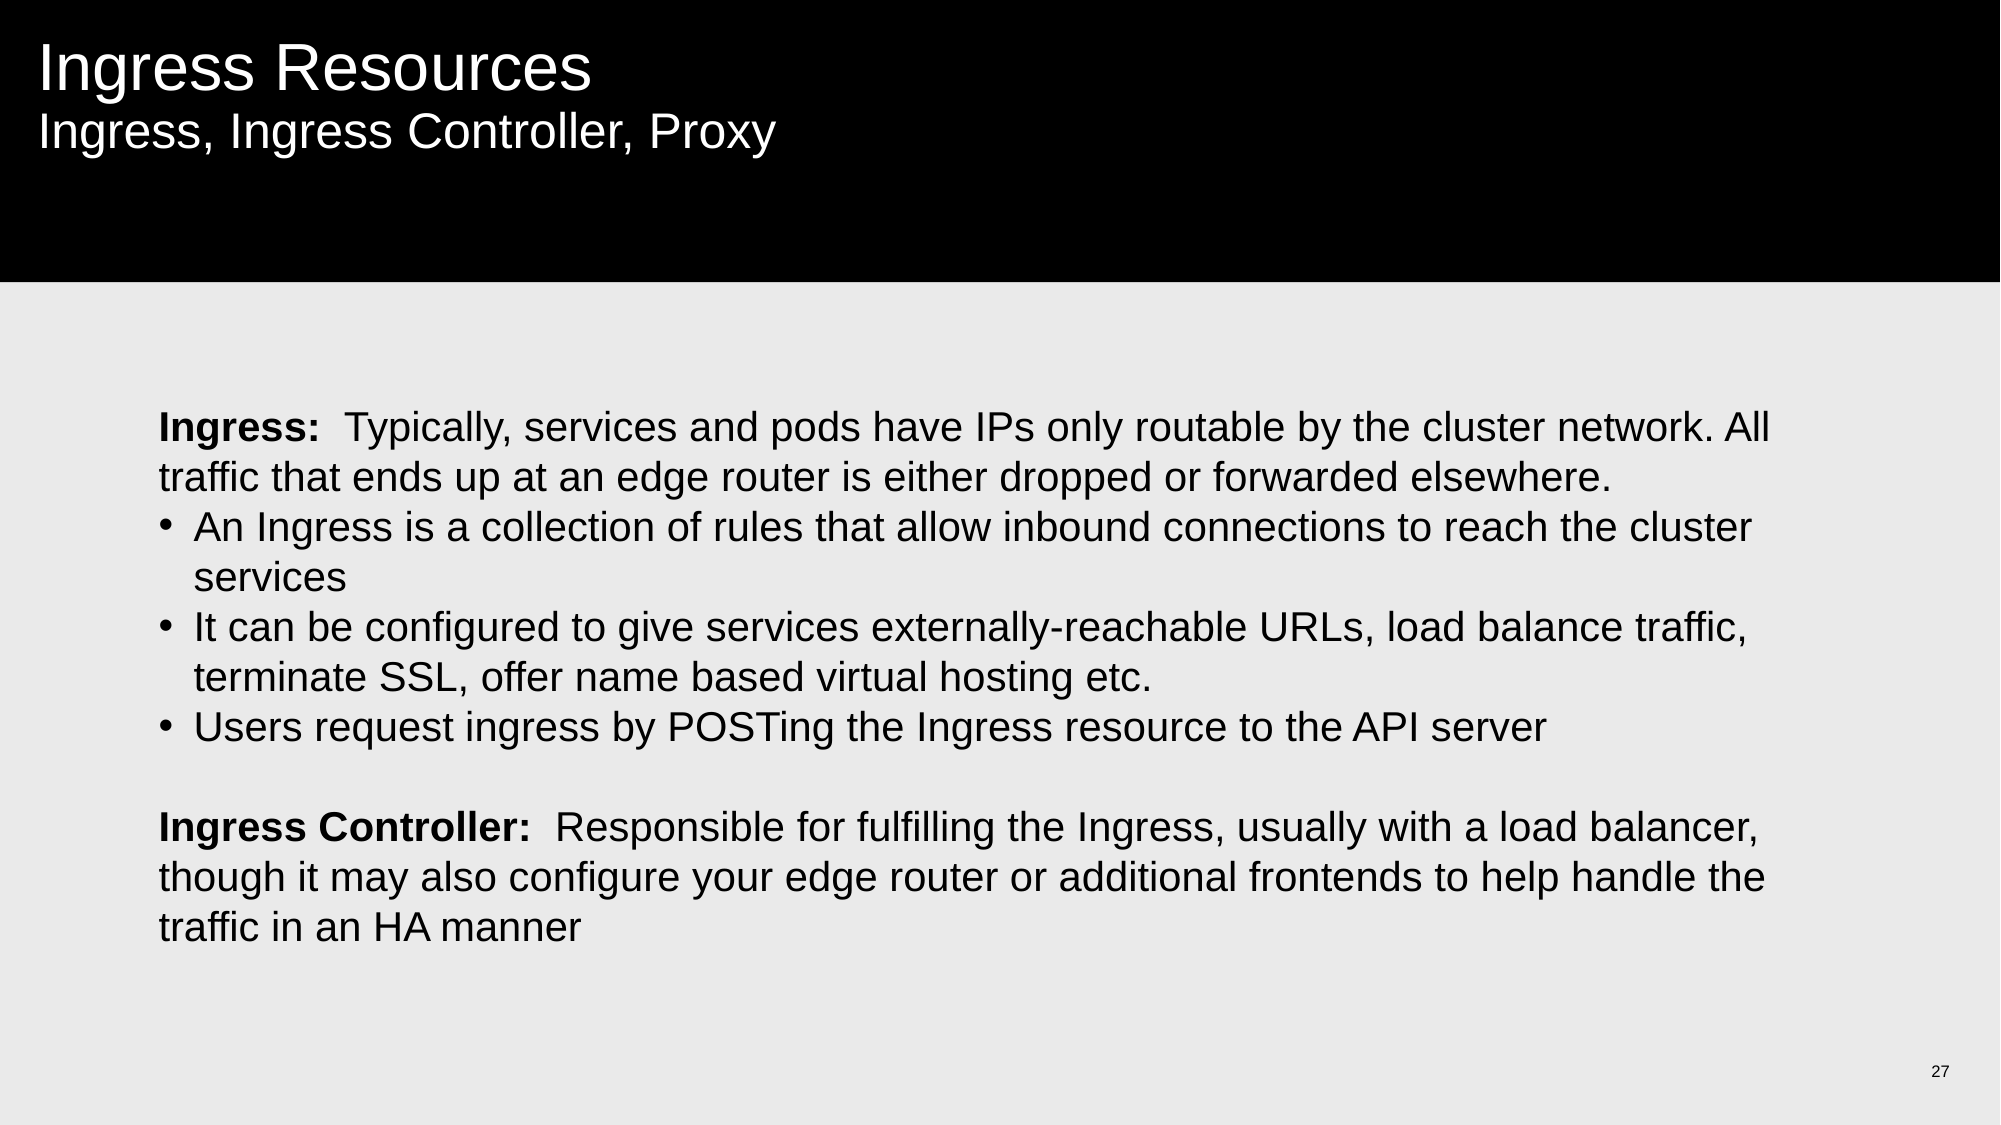

# Ingress Resources Ingress, Ingress Controller, Proxy
Ingress:  Typically, services and pods have IPs only routable by the cluster network. All traffic that ends up at an edge router is either dropped or forwarded elsewhere.
An Ingress is a collection of rules that allow inbound connections to reach the cluster services
It can be configured to give services externally-reachable URLs, load balance traffic, terminate SSL, offer name based virtual hosting etc.
Users request ingress by POSTing the Ingress resource to the API server

Ingress Controller:  Responsible for fulfilling the Ingress, usually with a load balancer, though it may also configure your edge router or additional frontends to help handle the traffic in an HA manner

27